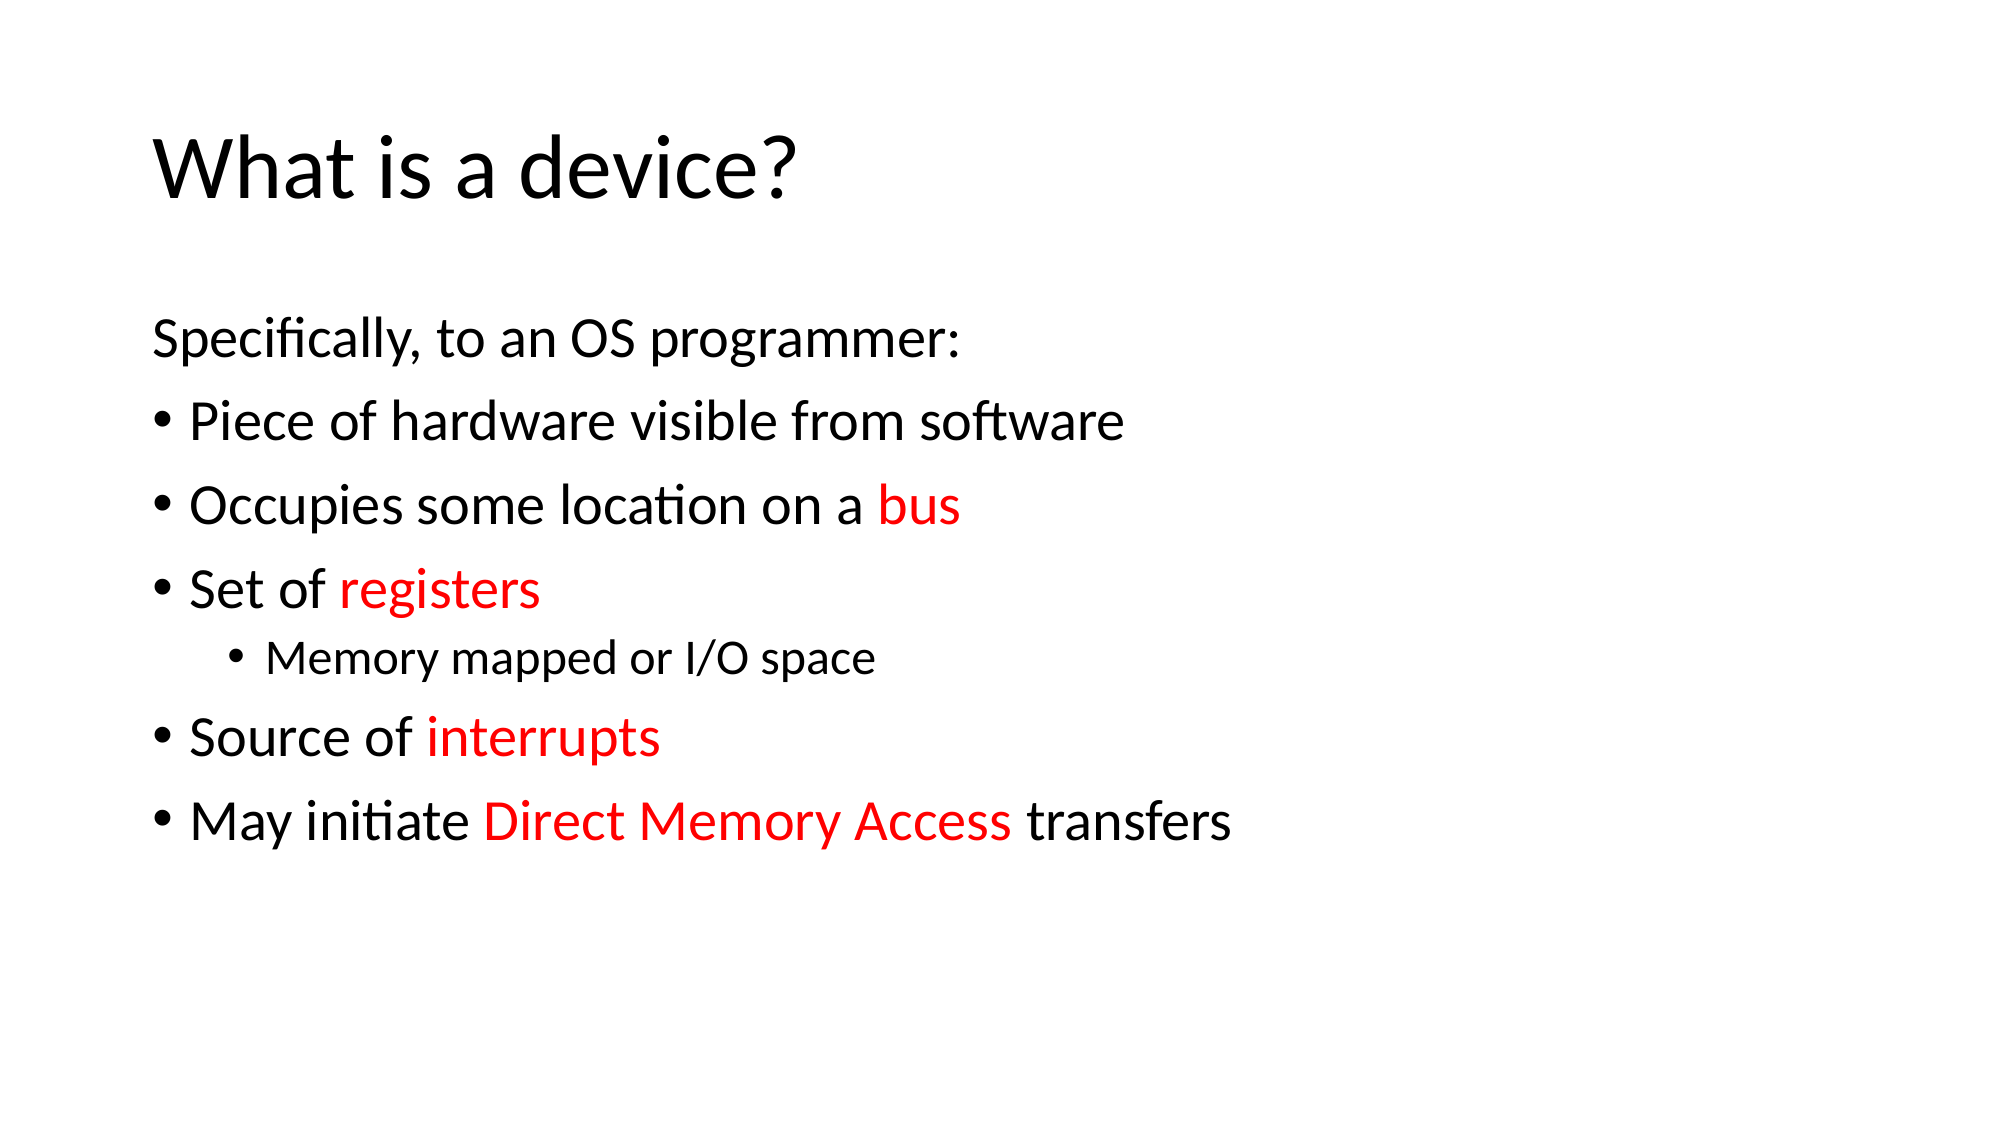

# What is a device?
Specifically, to an OS programmer:
Piece of hardware visible from software
Occupies some location on a bus
Set of registers
Memory mapped or I/O space
Source of interrupts
May initiate Direct Memory Access transfers